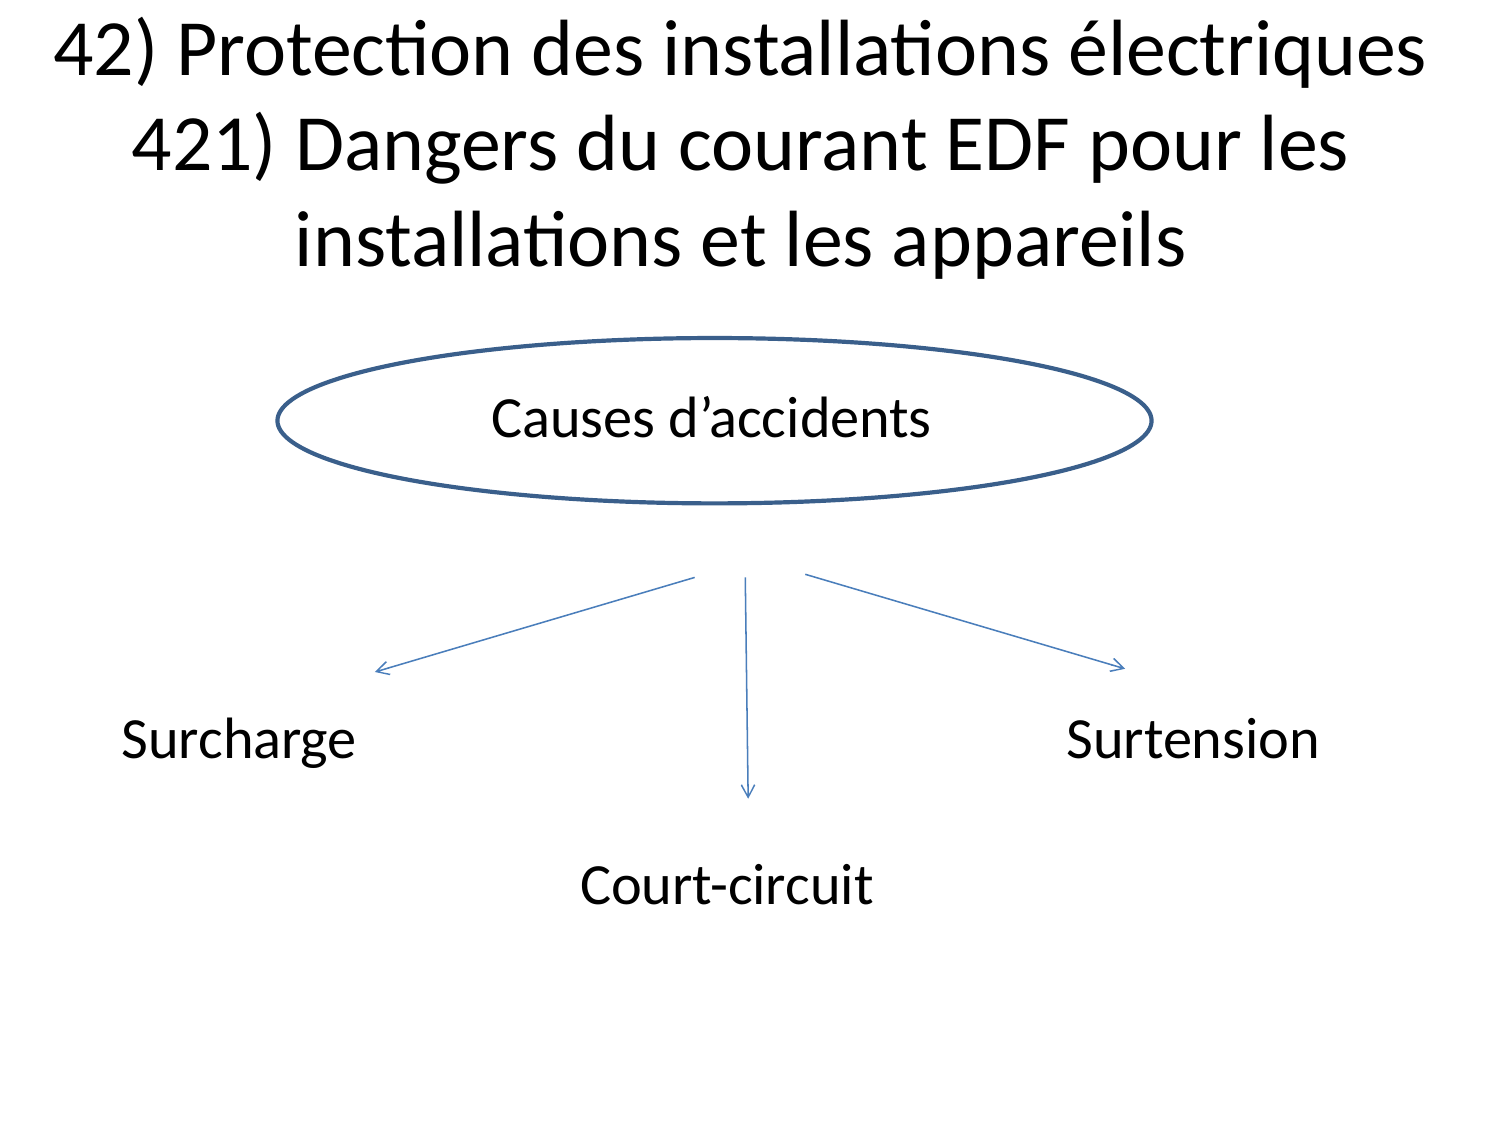

# 42) Protection des installations électriques 421) Dangers du courant EDF pour les installations et les appareils

Causes d’accidents
Surcharge
Surtension
Court-circuit